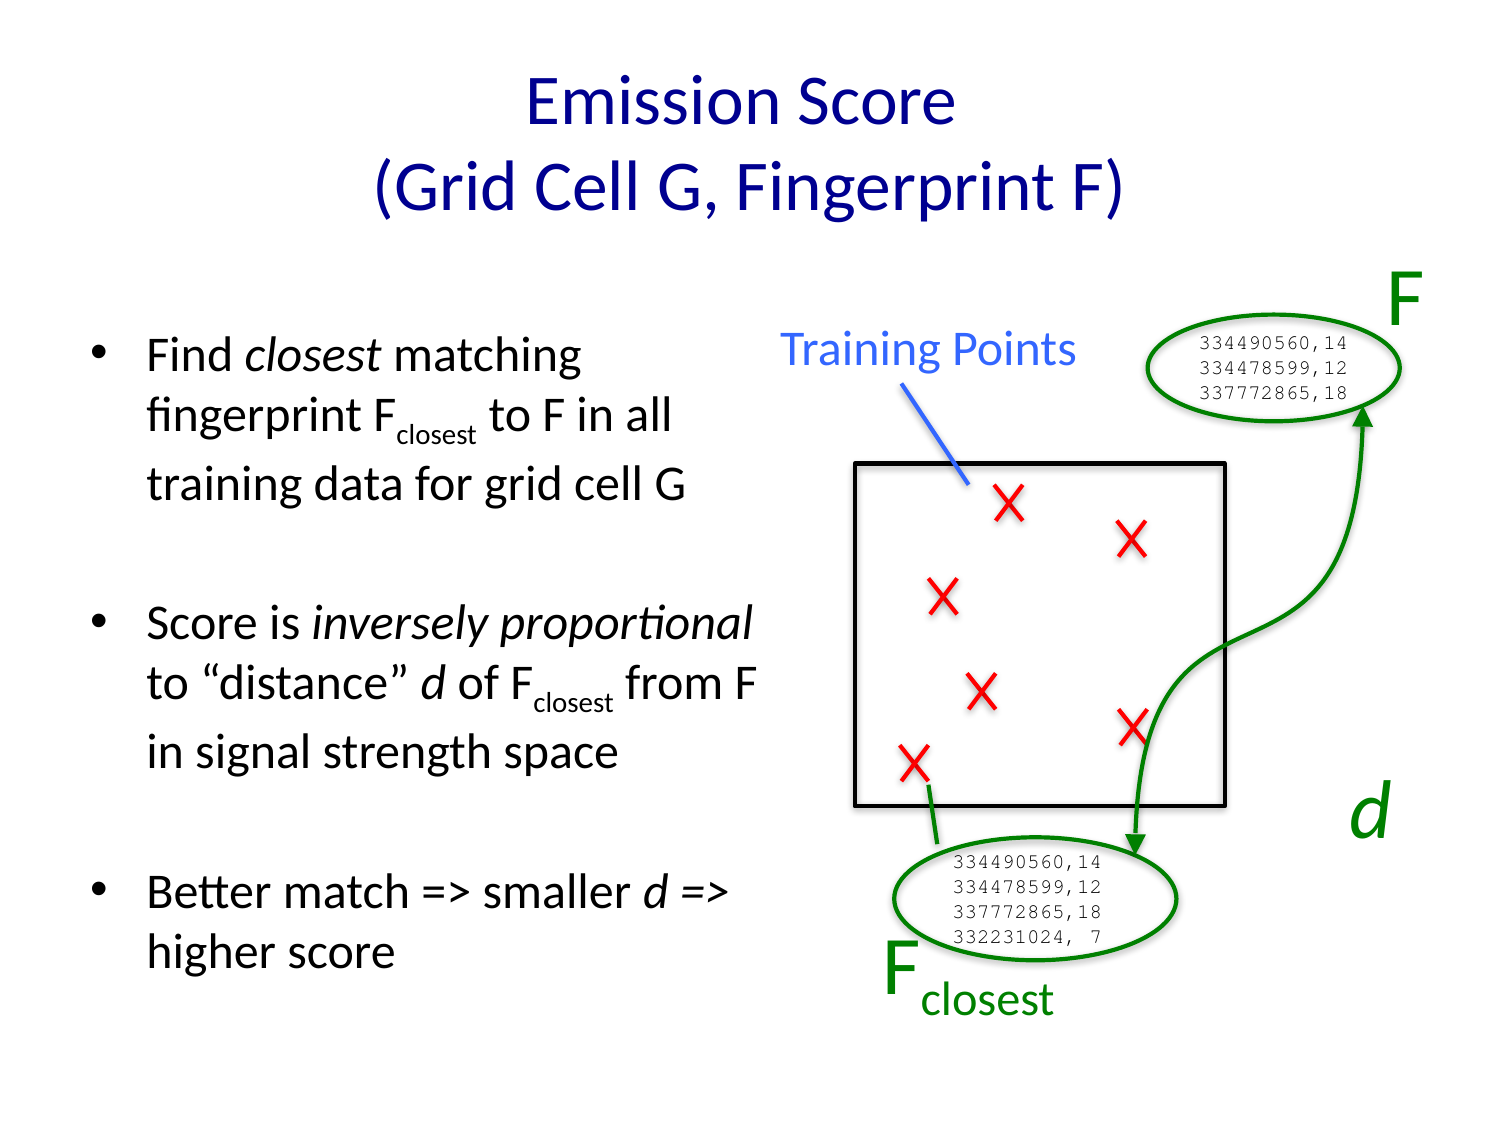

# Emission Score (Grid Cell G, Fingerprint F)
F
Training Points
Find closest matching fingerprint Fclosest to F in all training data for grid cell G

Score is inversely proportional to “distance” d of Fclosest from F in signal strength space

Better match => smaller d => higher score

334490560,14
334478599,12
337772865,18

d

334490560,14
334478599,12
337772865,18
332231024, 7
Fclosest